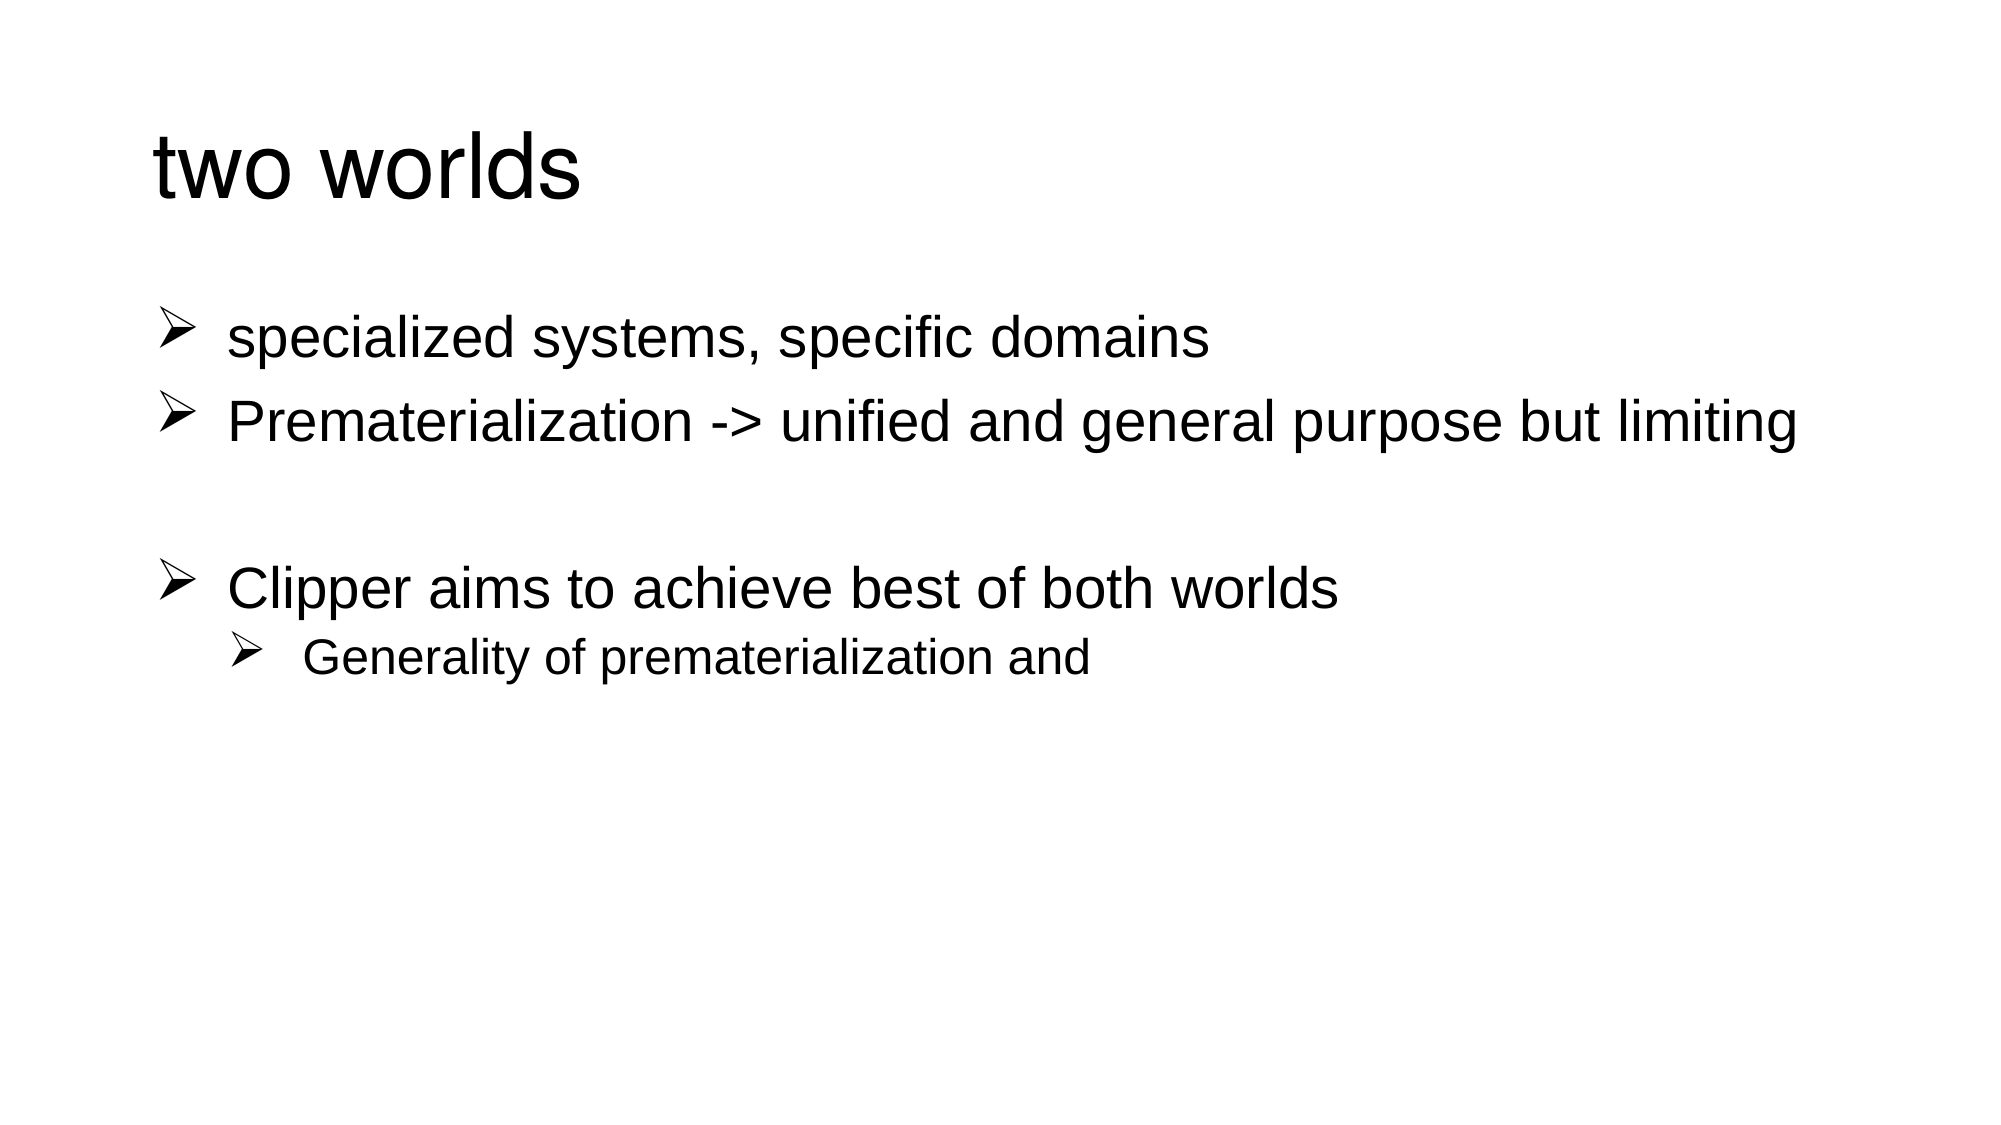

# two worlds
specialized systems, specific domains
Prematerialization -> unified and general purpose but limiting

Clipper aims to achieve best of both worlds
Generality of prematerialization and